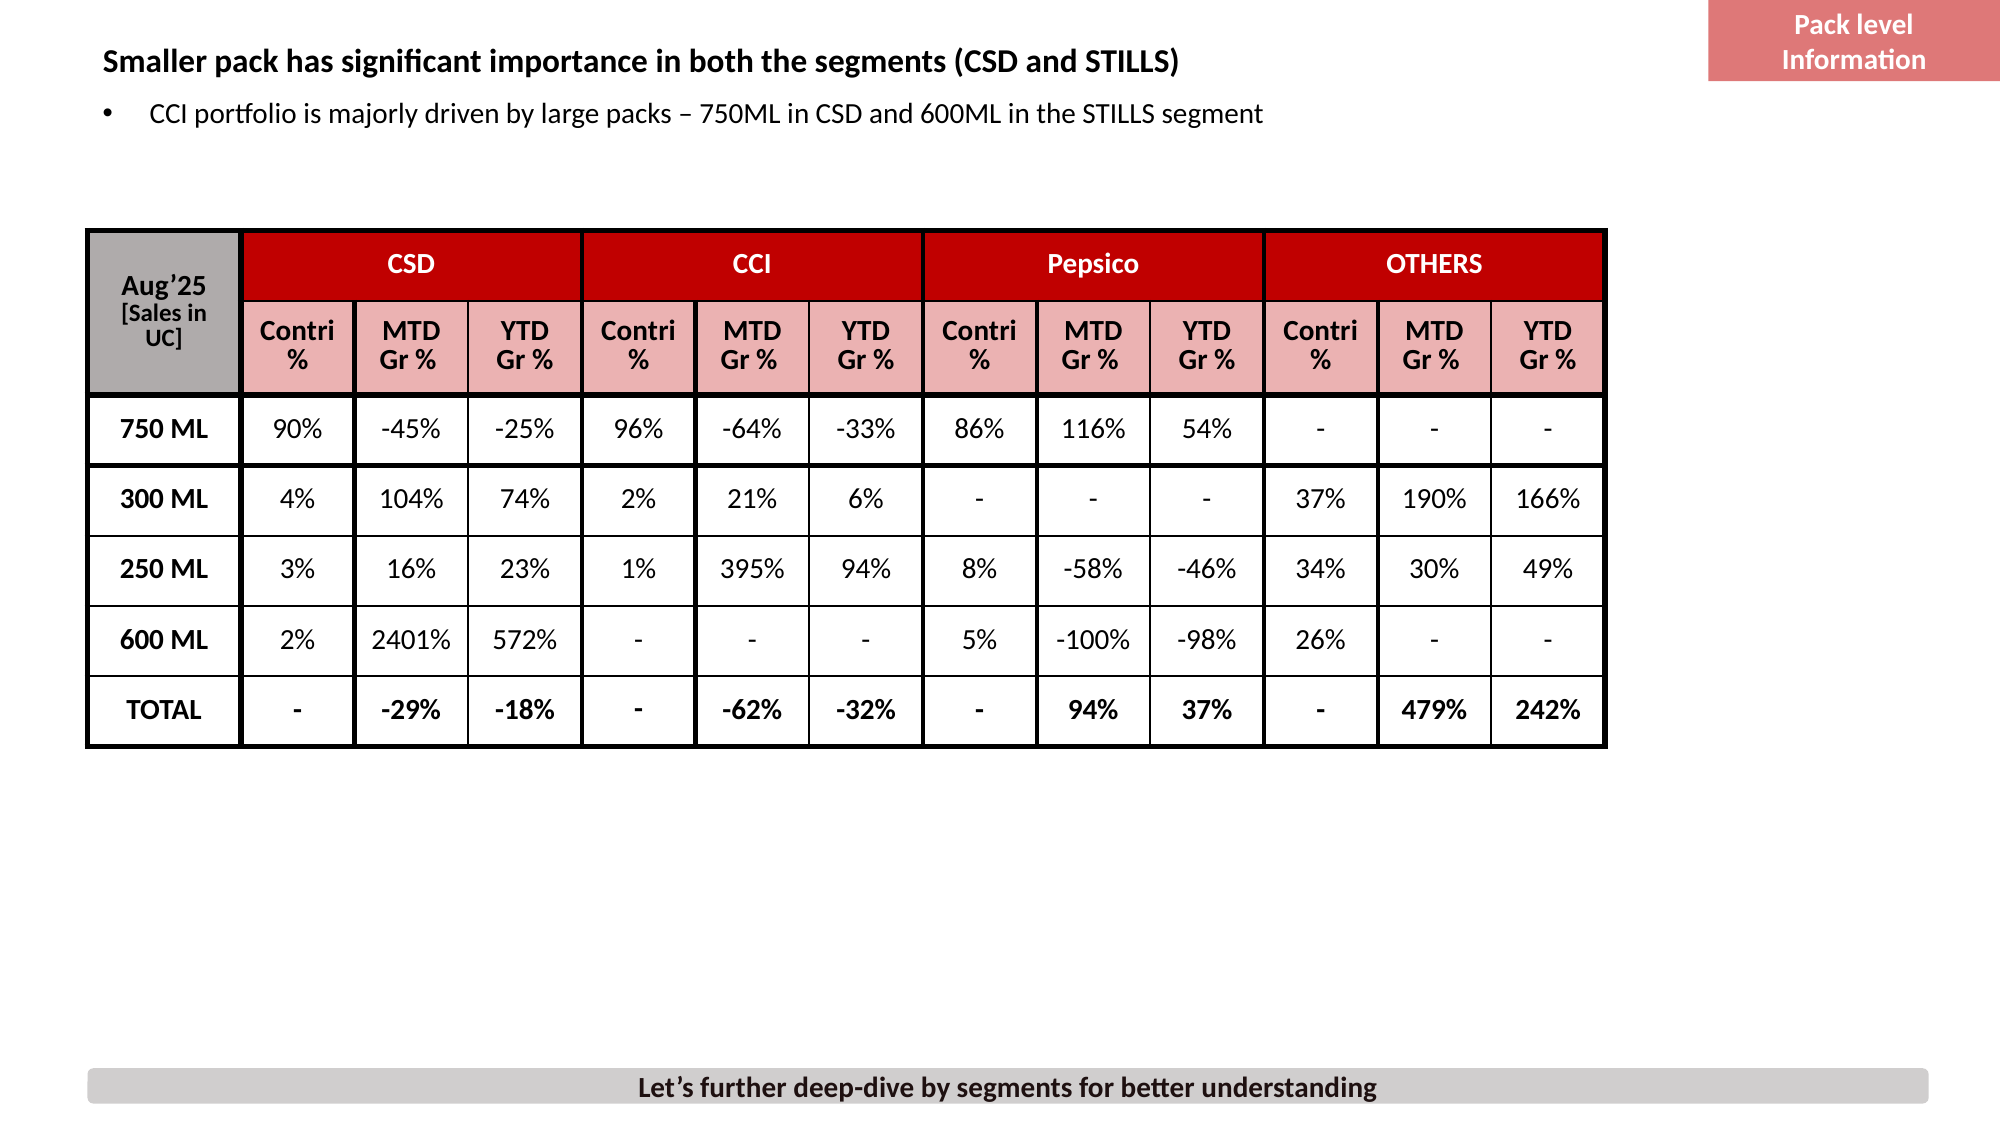

Pack level Information
# Smaller pack has significant importance in both the segments (CSD and STILLS)
CCI portfolio is majorly driven by large packs – 750ML in CSD and 600ML in the STILLS segment
| Aug’25 [Sales in UC] | CSD |  |  | CCI |  |  | Pepsico |  |  | OTHERS |  |  |
| --- | --- | --- | --- | --- | --- | --- | --- | --- | --- | --- | --- | --- |
|  | Contri % | MTD Gr % | YTD Gr % | Contri % | MTD Gr % | YTD Gr % | Contri % | MTD Gr % | YTD Gr % | Contri % | MTD Gr % | YTD Gr % |
| 750 ML | 90% | -45% | -25% | 96% | -64% | -33% | 86% | 116% | 54% | - | - | - |
| 300 ML | 4% | 104% | 74% | 2% | 21% | 6% | - | - | - | 37% | 190% | 166% |
| 250 ML | 3% | 16% | 23% | 1% | 395% | 94% | 8% | -58% | -46% | 34% | 30% | 49% |
| 600 ML | 2% | 2401% | 572% | - | - | - | 5% | -100% | -98% | 26% | - | - |
| TOTAL | - | -29% | -18% | - | -62% | -32% | - | 94% | 37% | - | 479% | 242% |
Let’s further deep-dive by segments for better understanding